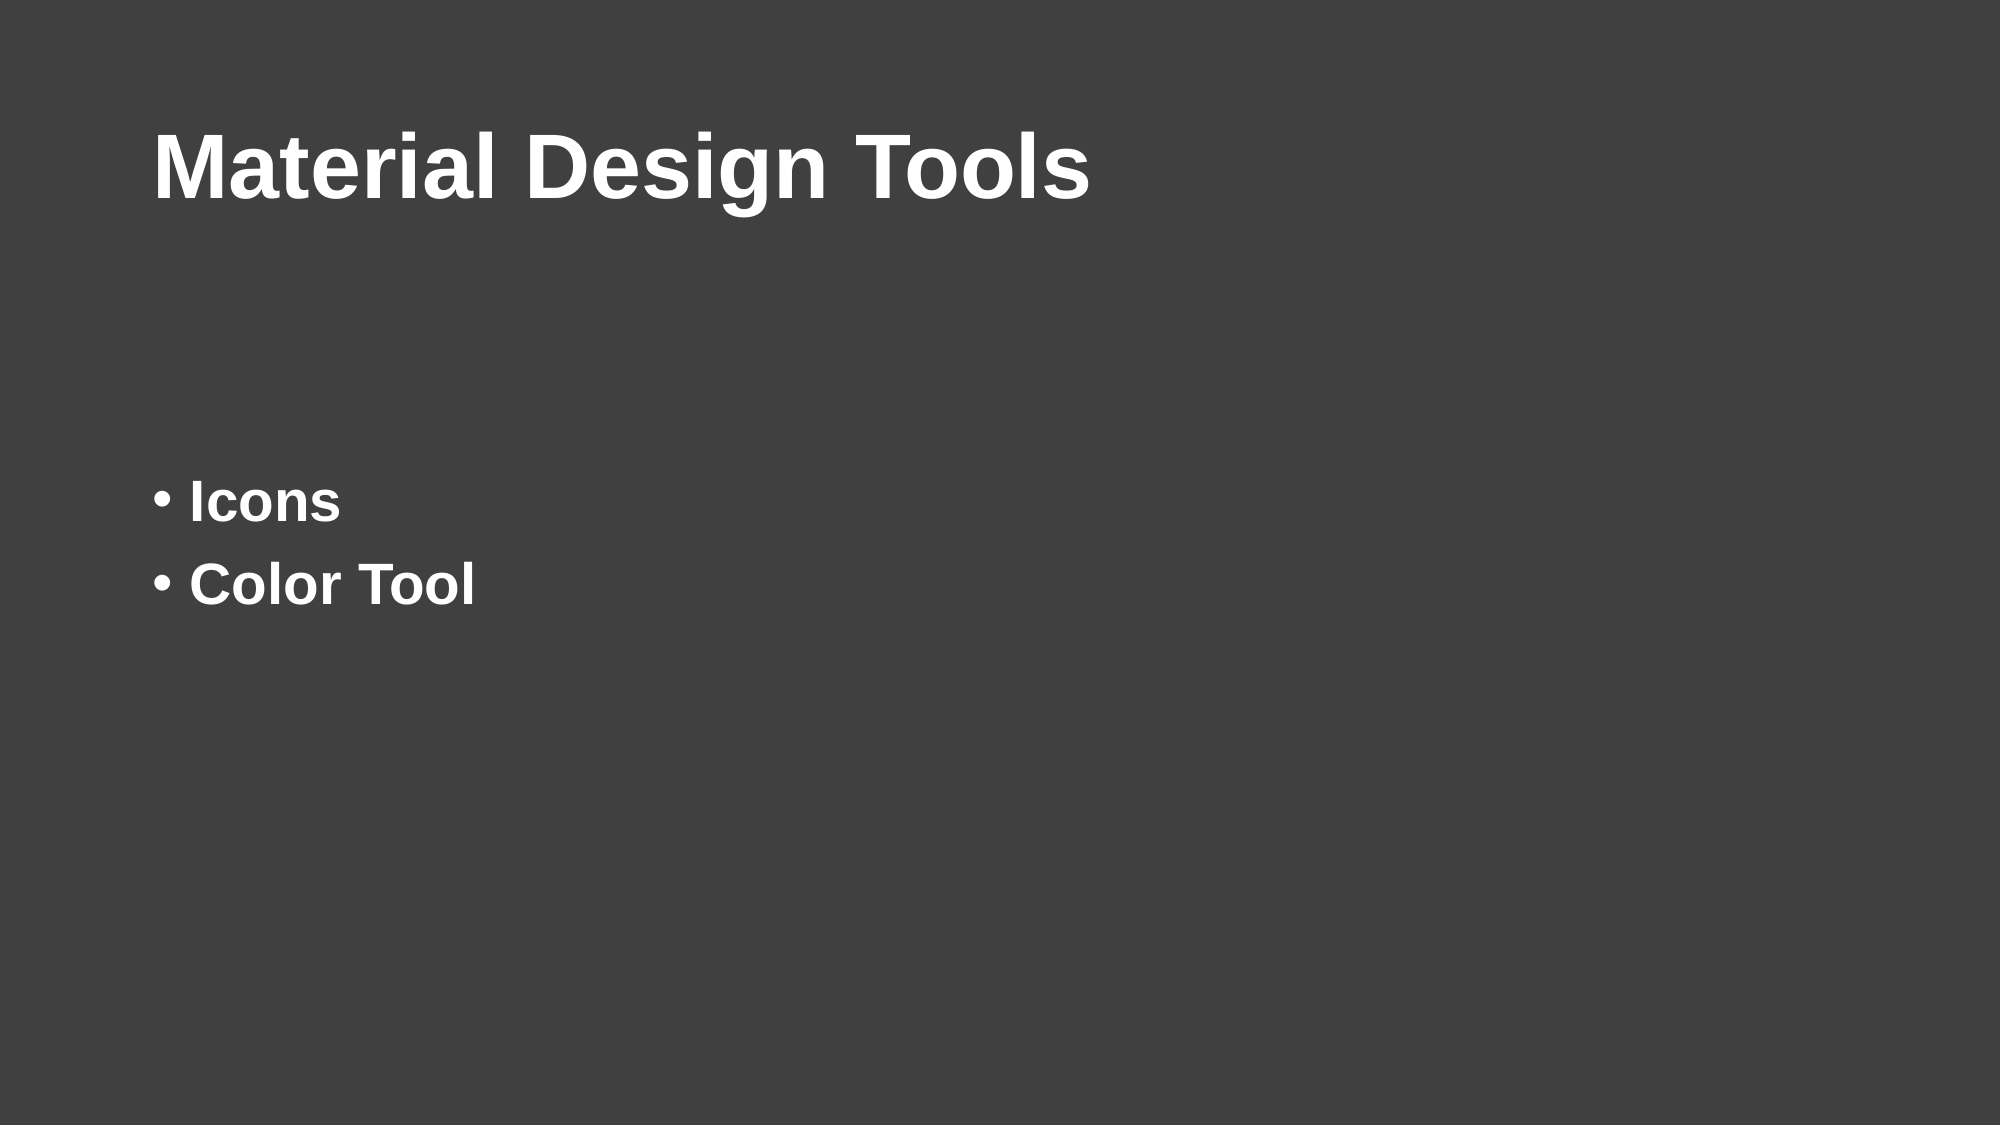

# Material Design Tools
Icons
Color Tool